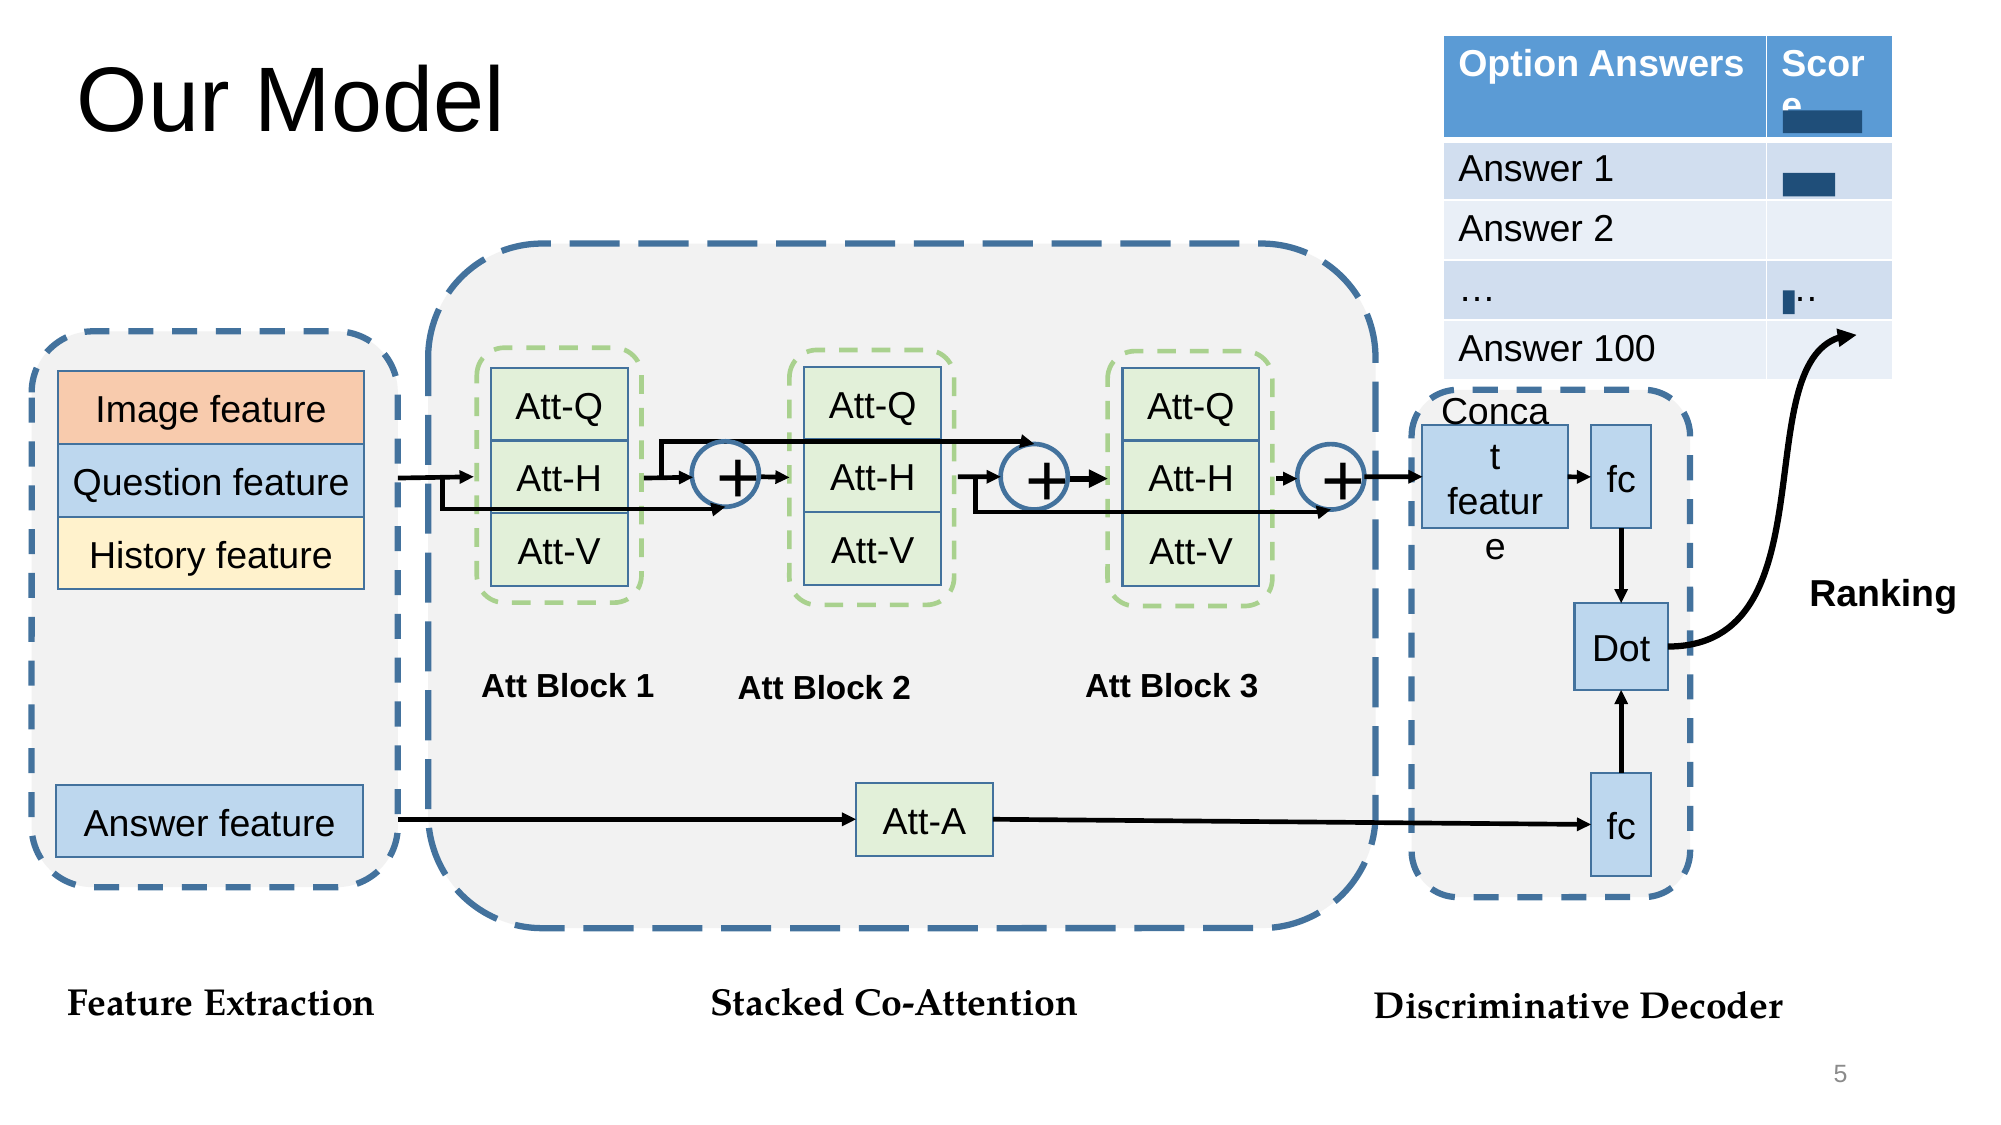

Our Model
| Option Answers | Score |
| --- | --- |
| Answer 1 |  |
| Answer 2 |  |
| … | … |
| Answer 100 |  |

Image feature
Question feature
History feature
Answer feature

Att-Q
Att-H
Att-V

Att-Q
Att-H
Att-V

Att-Q
Att-H
Att-V

Concat feature
fc
Dot
fc
+
+
Att-A
Feature Extraction
Discriminative Decoder

+
Ranking
Att Block 1
Att Block 3
Att Block 2
# Stacked Co-Attention
5